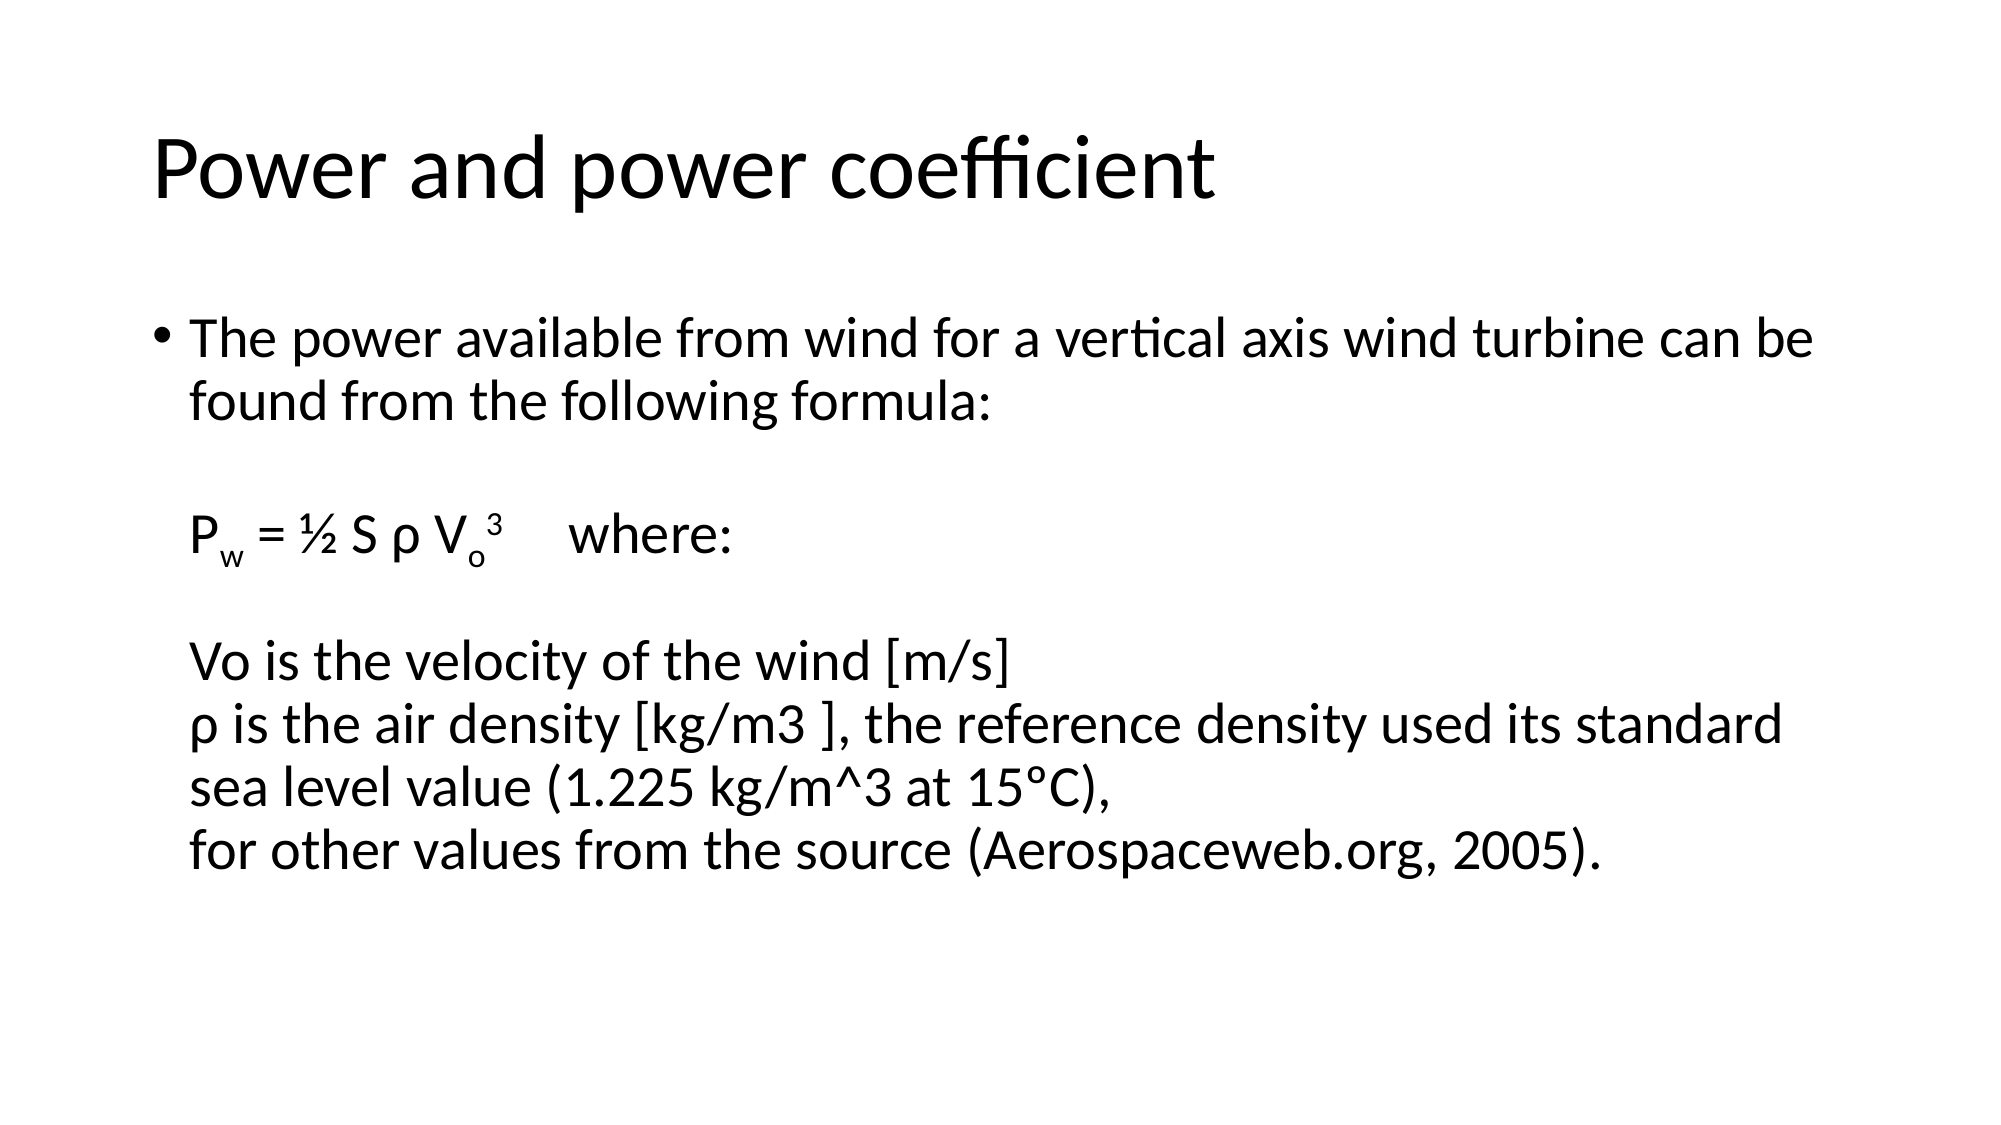

# Power and power coefficient
The power available from wind for a vertical axis wind turbine can be found from the following formula:
Pw = ½ S ρ Vo3     where:
Vo is the velocity of the wind [m/s]
ρ is the air density [kg/m3 ], the reference density used its standard sea level value (1.225 kg/m^3 at 15ºC),
for other values from the source (Aerospaceweb.org, 2005).